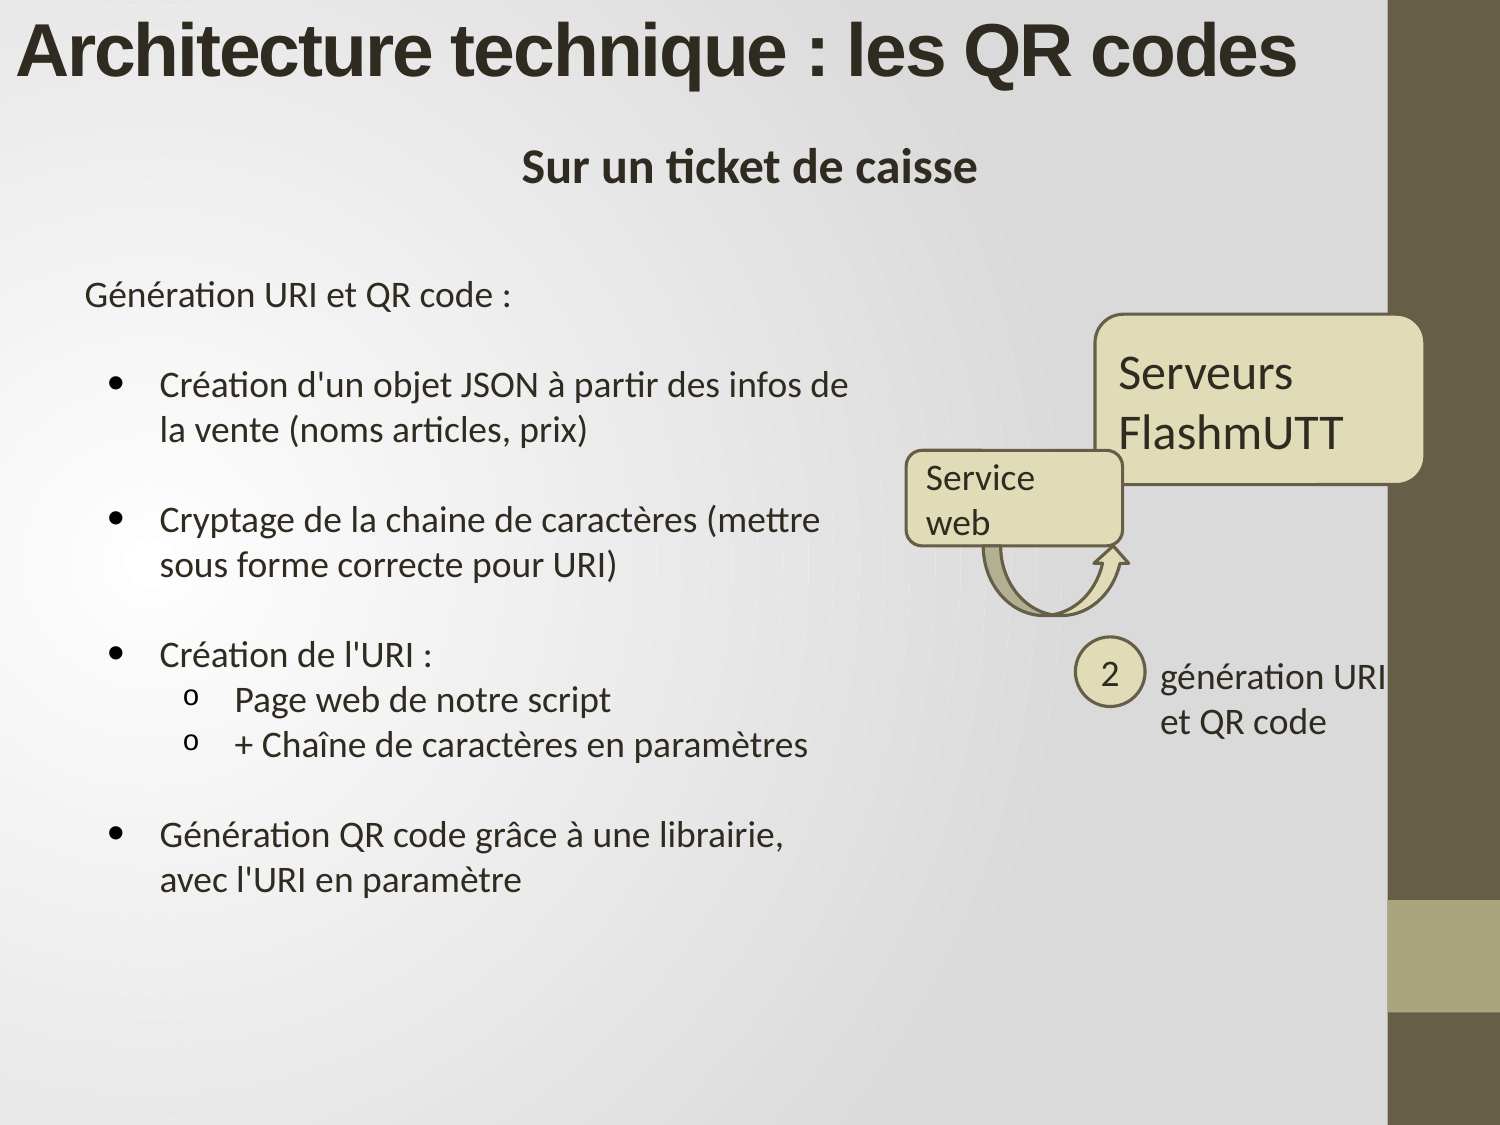

# Architecture technique : les QR codes
Sur un ticket de caisse
Génération URI et QR code :

Création d'un objet JSON à partir des infos de la vente (noms articles, prix)

Cryptage de la chaine de caractères (mettre sous forme correcte pour URI)

Création de l'URI :
Page web de notre script
+ Chaîne de caractères en paramètres

Génération QR code grâce à une librairie, avec l'URI en paramètre
Serveurs FlashmUTT
Service web

2
génération URI et QR code